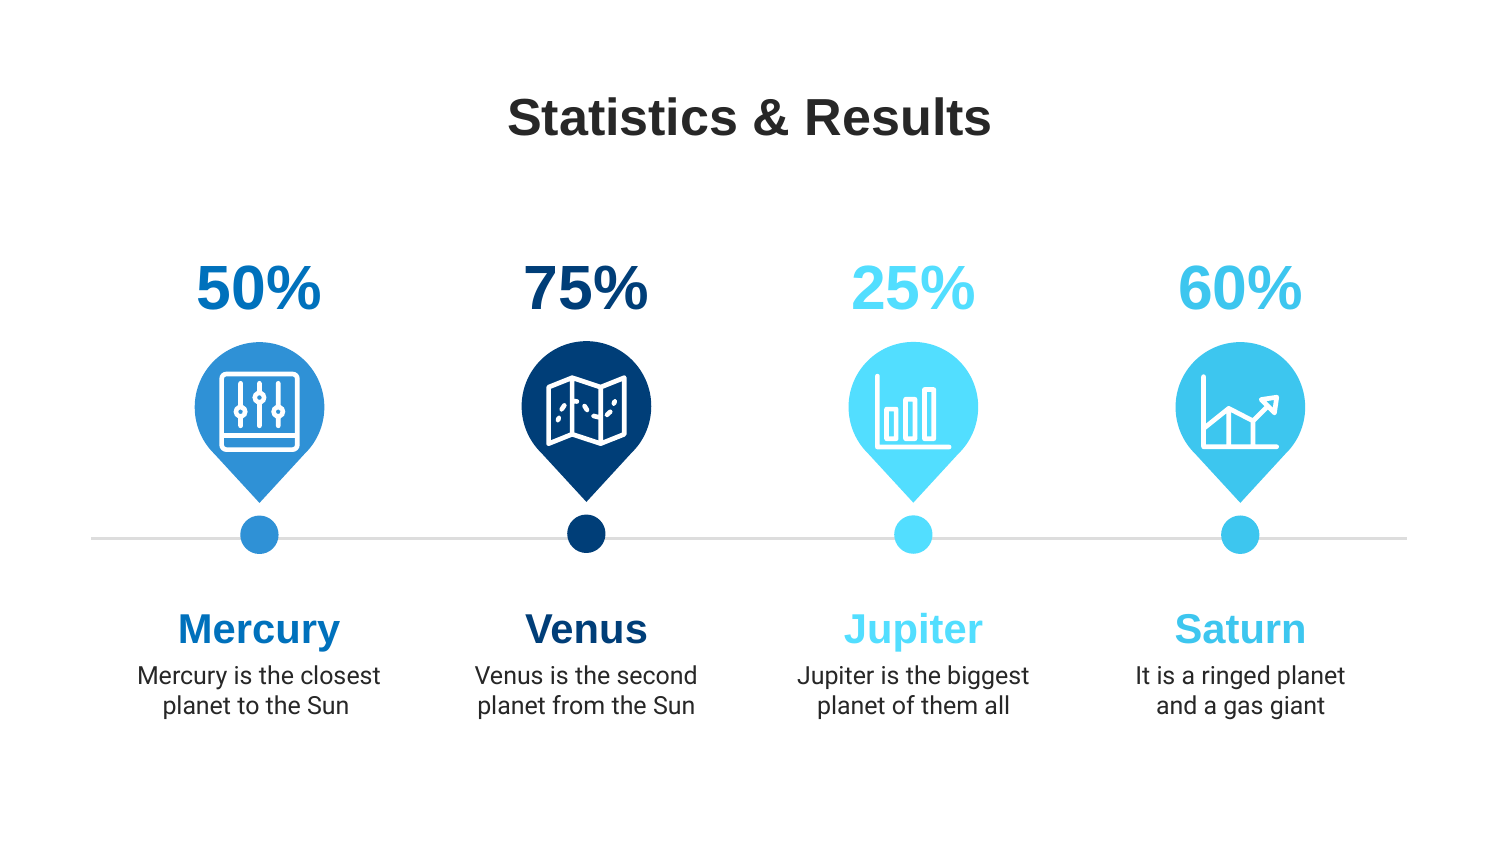

# Statistics & Results
75%
60%
50%
25%

Mercury
Venus
Jupiter
Saturn
Mercury is the closest planet to the Sun
Venus is the second planet from the Sun

Jupiter is the biggest planet of them all
It is a ringed planet and a gas giant